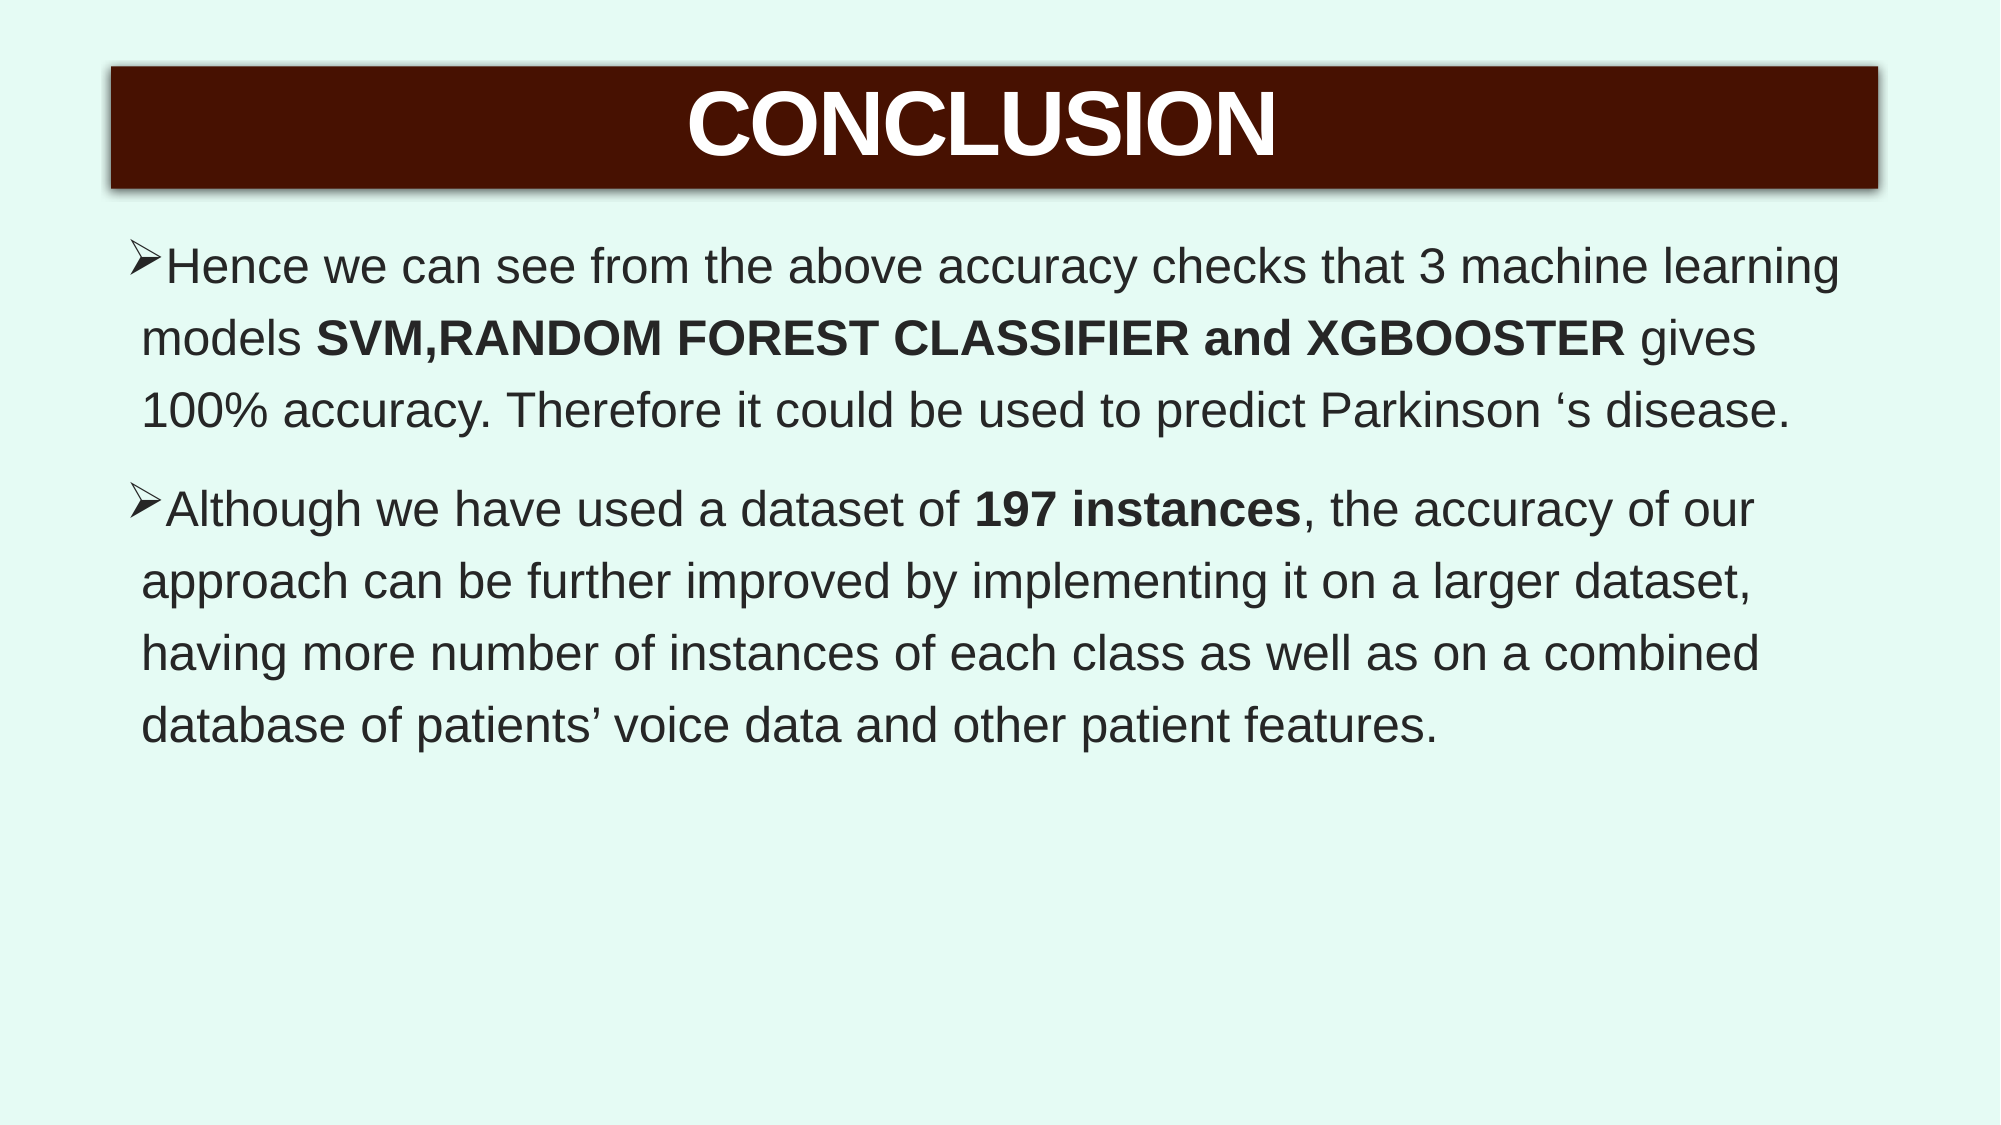

# CONCLUSION
Hence we can see from the above accuracy checks that 3 machine learning models SVM,RANDOM FOREST CLASSIFIER and XGBOOSTER gives 100% accuracy. Therefore it could be used to predict Parkinson ‘s disease.
Although we have used a dataset of 197 instances, the accuracy of our approach can be further improved by implementing it on a larger dataset, having more number of instances of each class as well as on a combined database of patients’ voice data and other patient features.